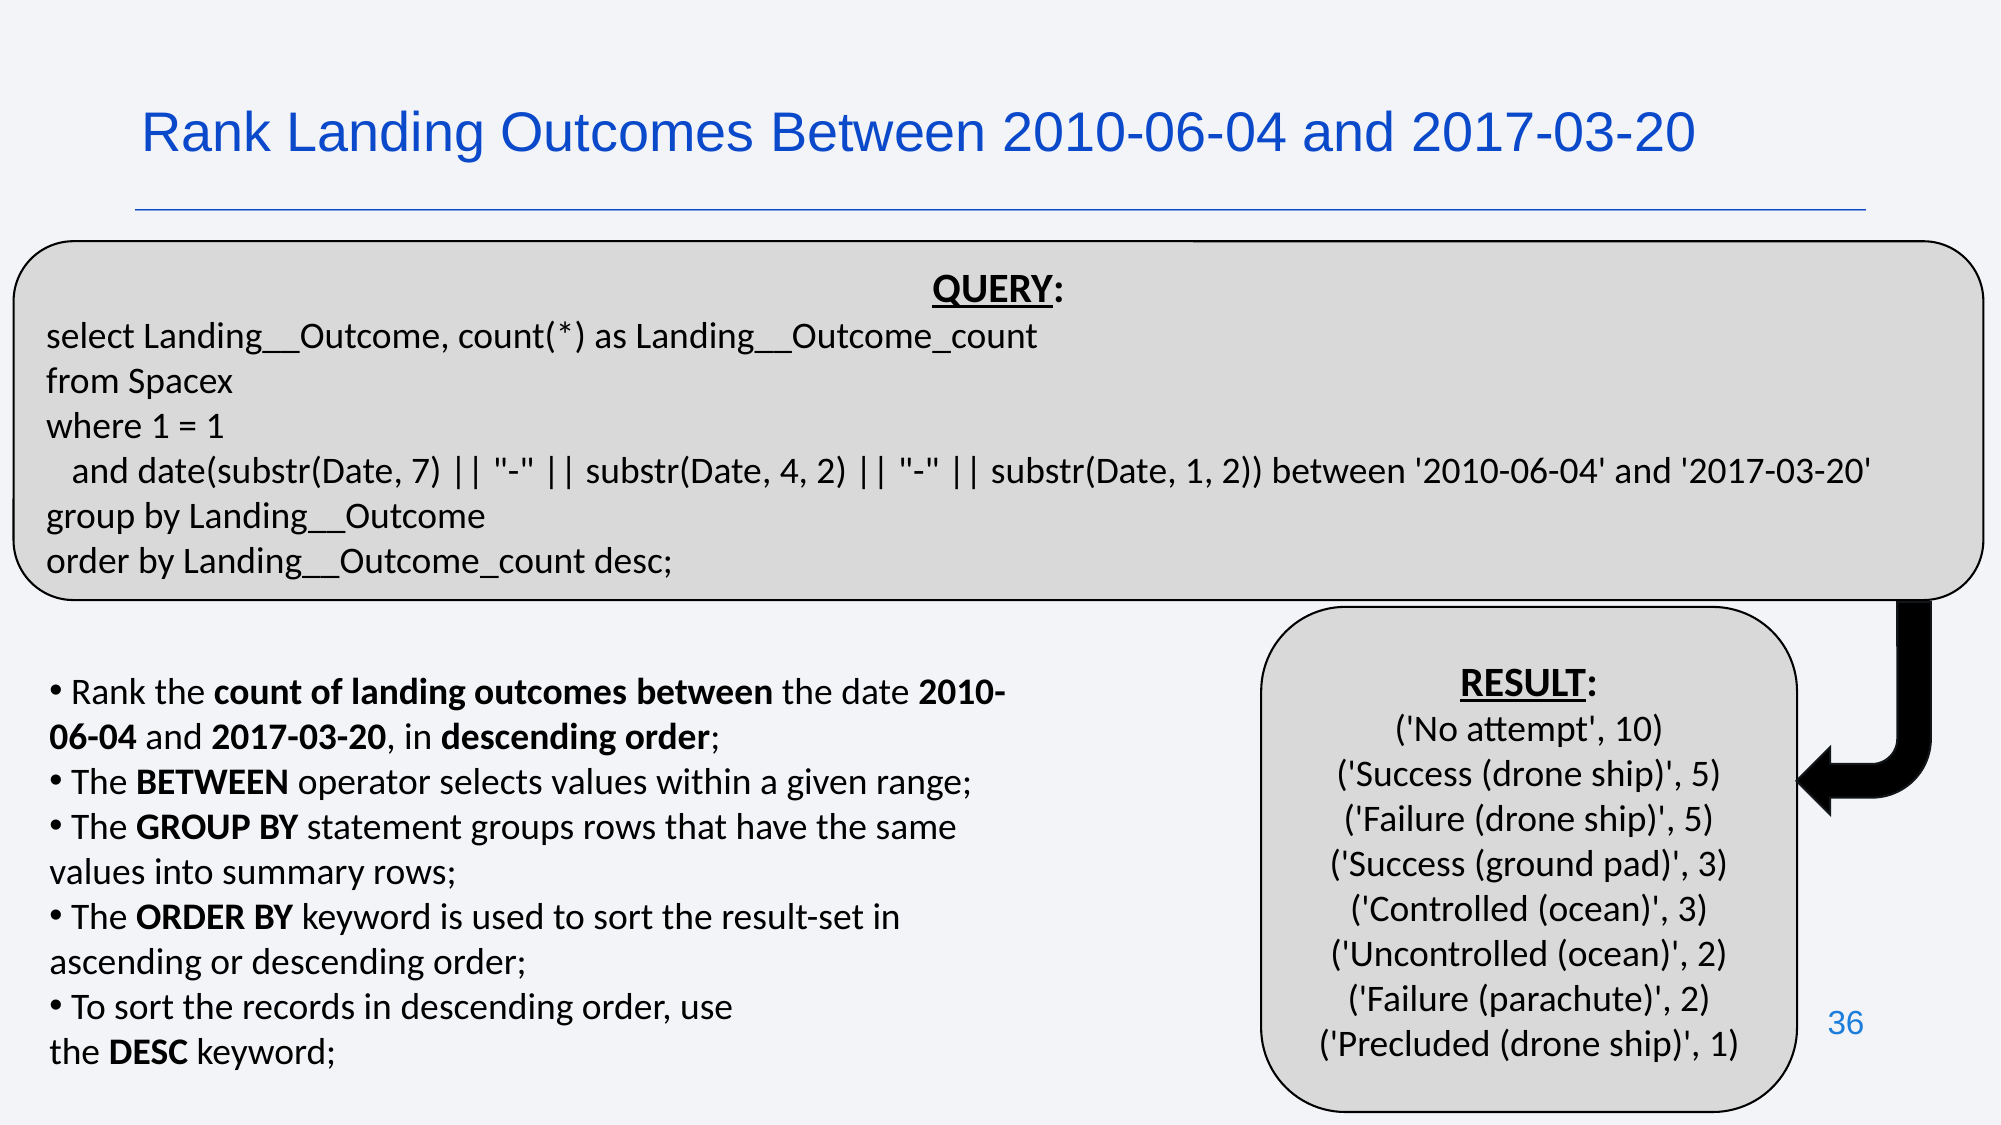

Rank Landing Outcomes Between 2010-06-04 and 2017-03-20
QUERY:
select Landing__Outcome, count(*) as Landing__Outcome_count
from Spacex
where 1 = 1
   and date(substr(Date, 7) || "-" || substr(Date, 4, 2) || "-" || substr(Date, 1, 2)) between '2010-06-04' and '2017-03-20'
group by Landing__Outcome
order by Landing__Outcome_count desc;

RESULT:
('No attempt', 10)
('Success (drone ship)', 5)
('Failure (drone ship)', 5)
('Success (ground pad)', 3)
('Controlled (ocean)', 3)
('Uncontrolled (ocean)', 2)
('Failure (parachute)', 2)
('Precluded (drone ship)', 1)
 Rank the count of landing outcomes between the date 2010-06-04 and 2017-03-20, in descending order;
 The BETWEEN operator selects values within a given range;
 The GROUP BY statement groups rows that have the same values into summary rows;
 The ORDER BY keyword is used to sort the result-set in ascending or descending order;
 To sort the records in descending order, use the DESC keyword;

36